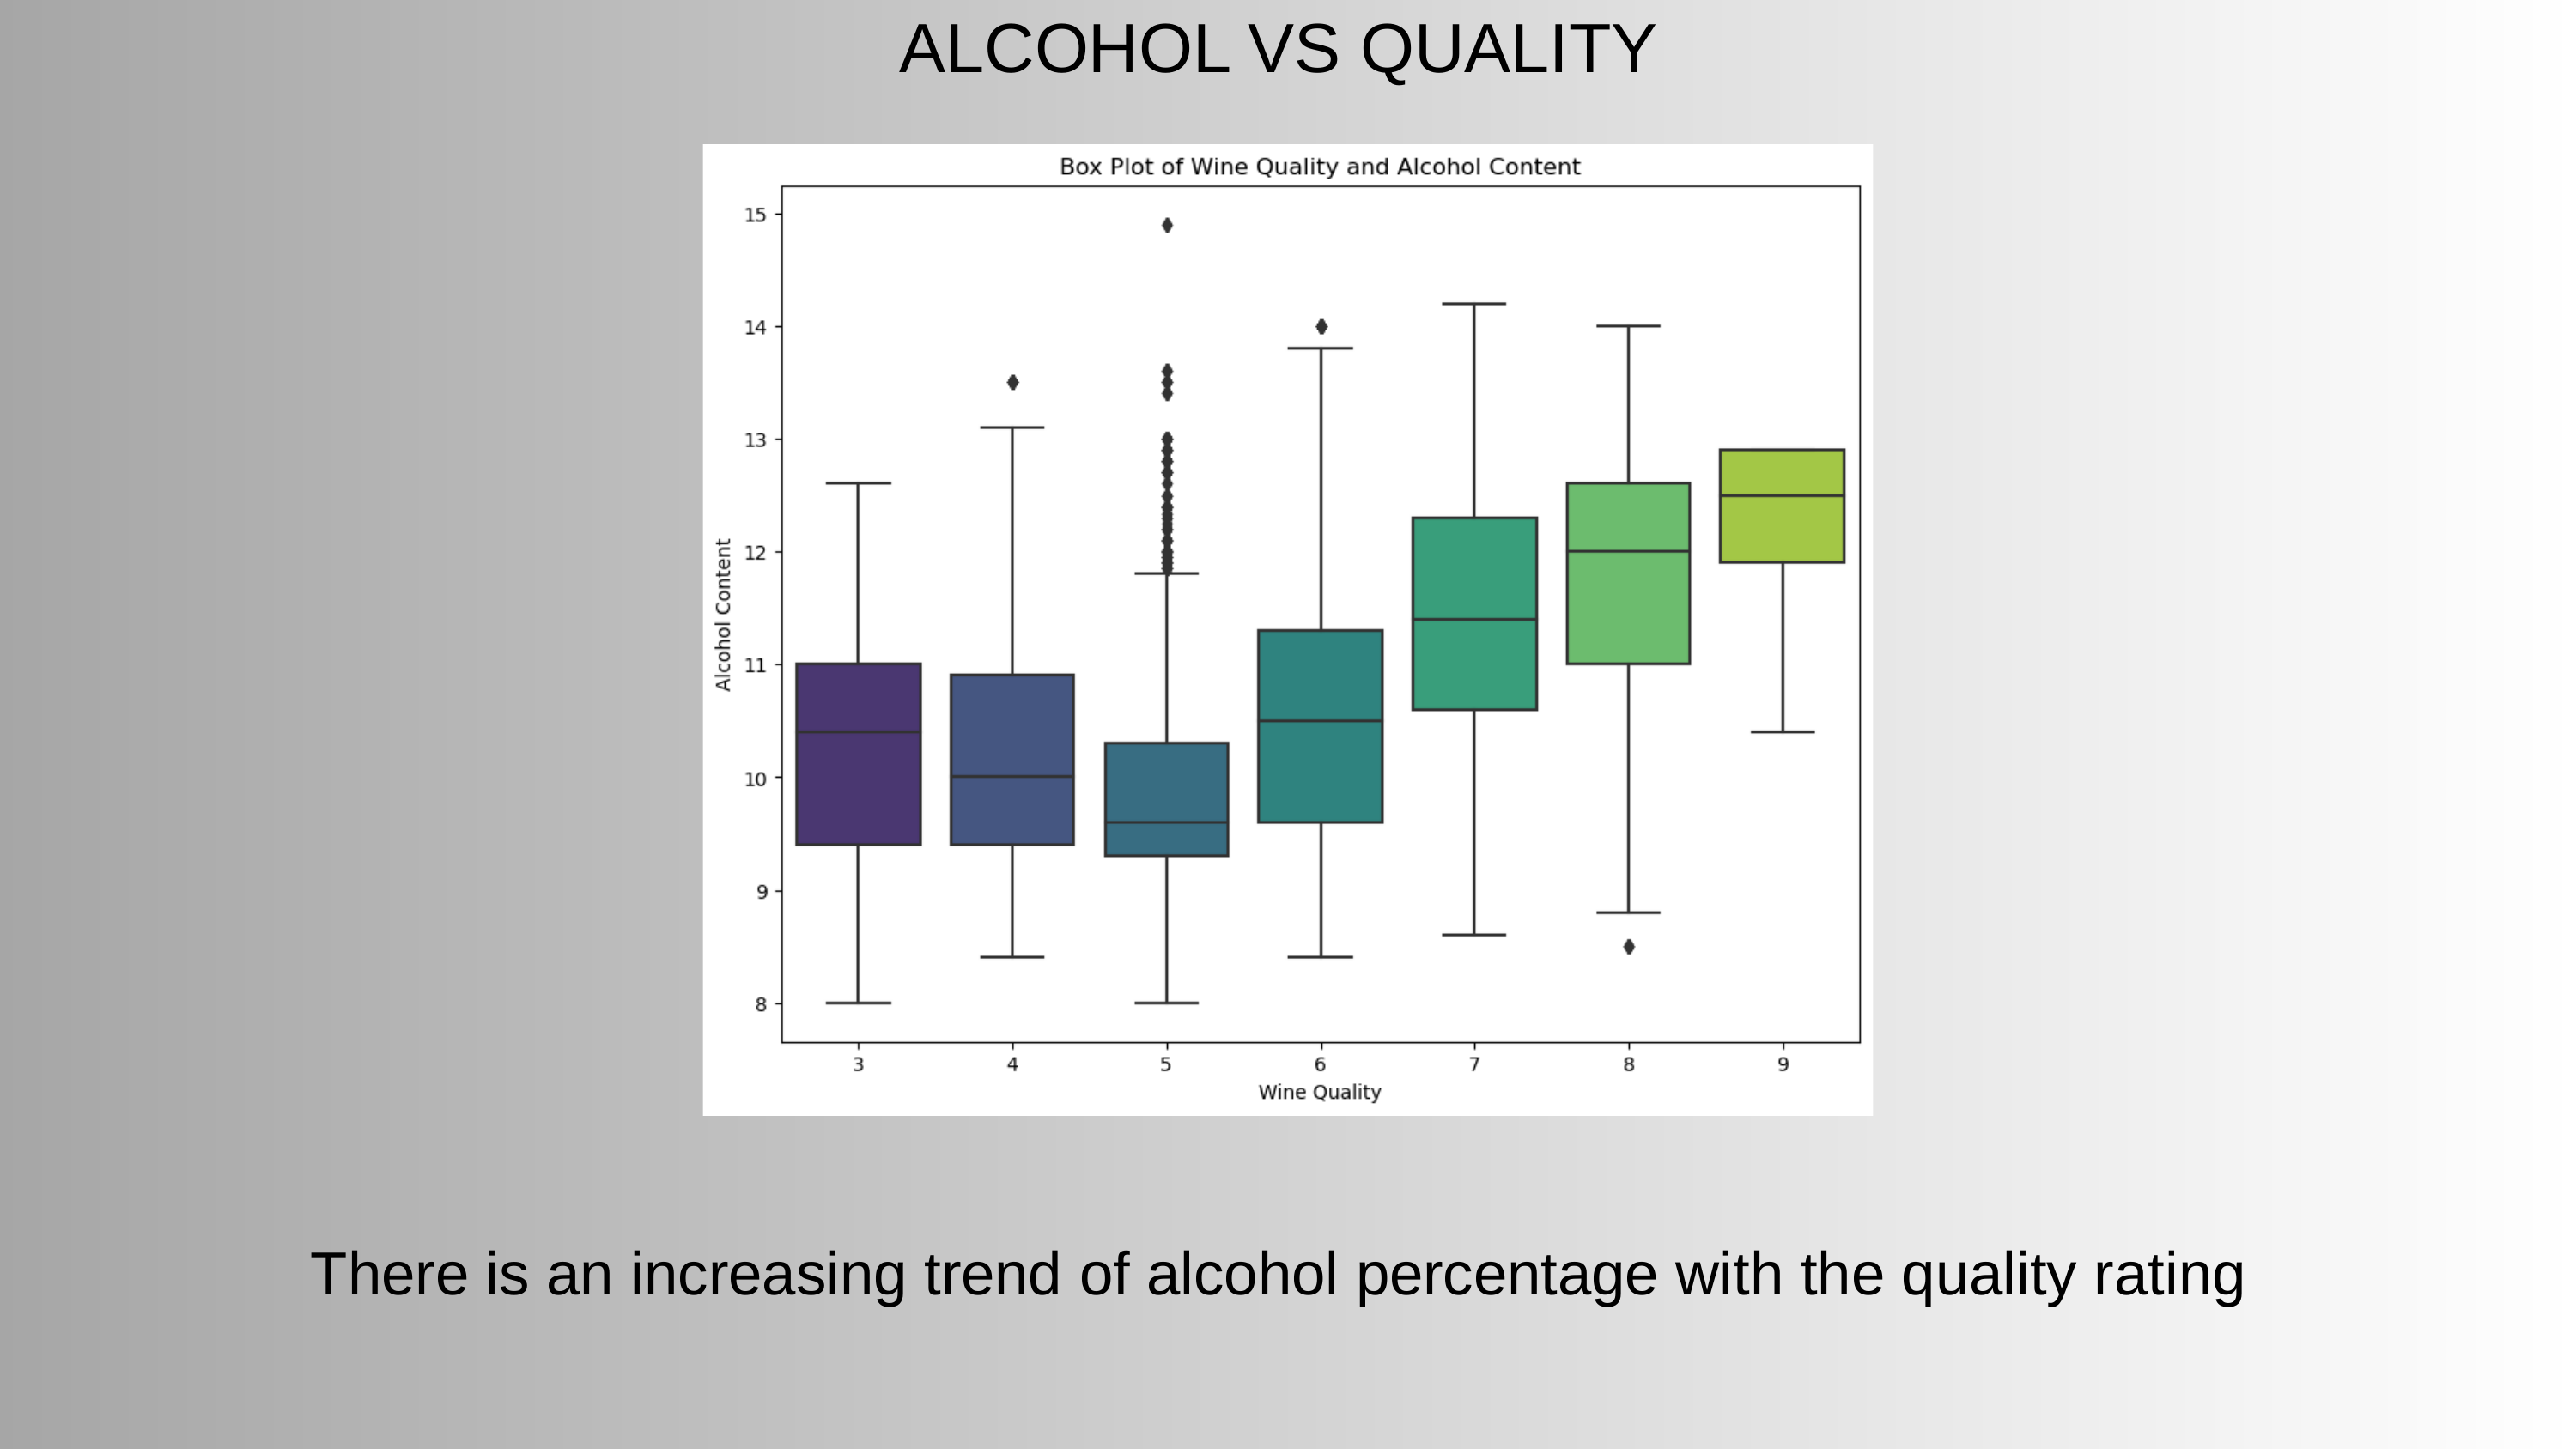

ALCOHOL VS QUALITY

There is an increasing trend of alcohol percentage with the quality rating